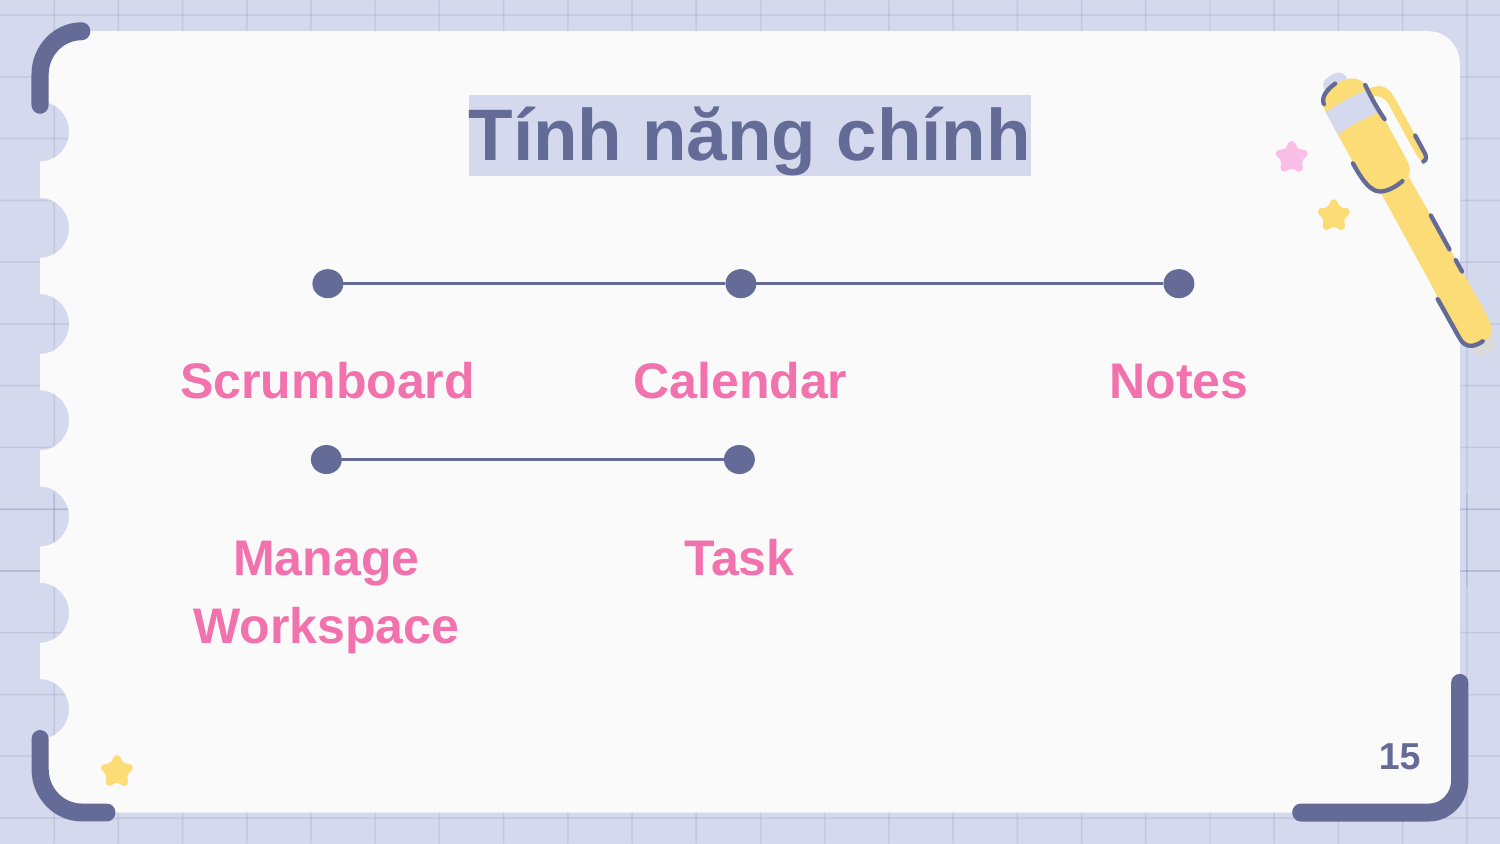

# Tính năng chính

Scrumboard
Calendar
Notes

Manage Workspace
Task
15